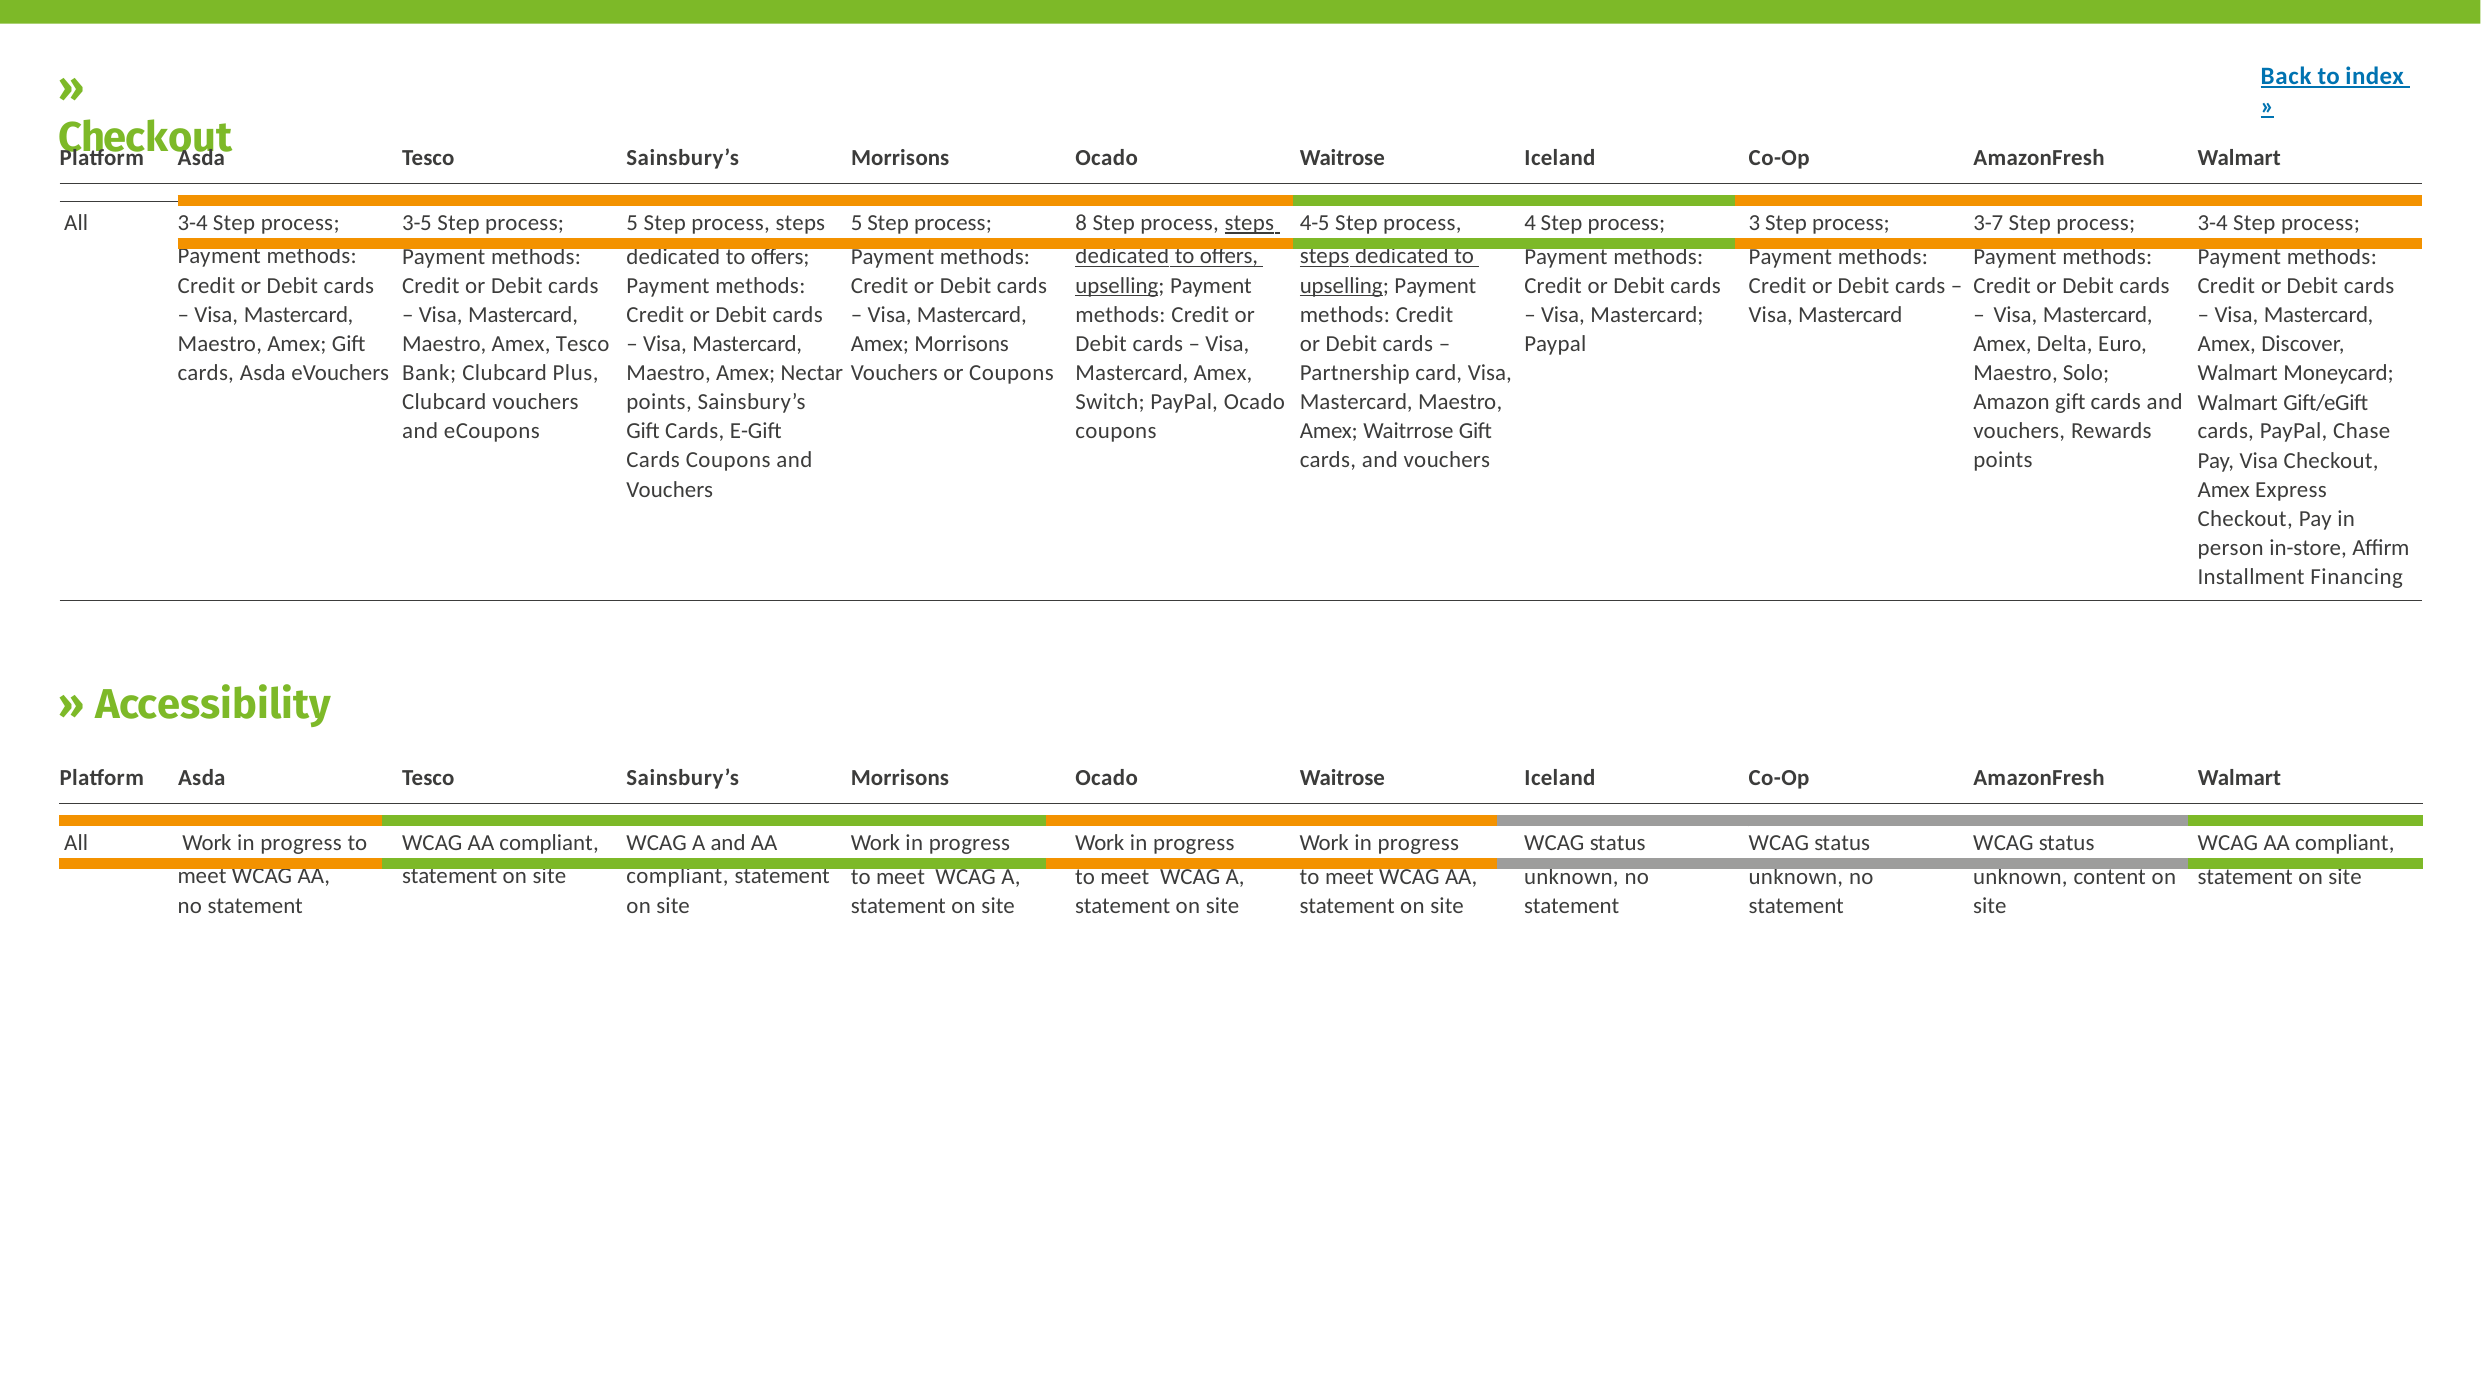

Back to index »
# » Checkout
| Platform | Asda | Tesco | Sainsbury’s | Morrisons | Ocado | Waitrose | Iceland | Co-Op | AmazonFresh | Walmart |
| --- | --- | --- | --- | --- | --- | --- | --- | --- | --- | --- |
|  |  |  |  |  |  |  |  |  |  |  |
| All | 3-4 Step process; | 3-5 Step process; | 5 Step process, steps | 5 Step process; | 8 Step process, steps | 4-5 Step process, | 4 Step process; | 3 Step process; | 3-7 Step process; | 3-4 Step process; |
|  | Payment methods: | Payment methods: | dedicated to offers; | Payment methods: | dedicated to offers, | steps dedicated to | Payment methods: | Payment methods: | Payment methods: | Payment methods: |
|  | Credit or Debit cards | Credit or Debit cards | Payment methods: | Credit or Debit cards | upselling; Payment | upselling; Payment | Credit or Debit cards | Credit or Debit cards – | Credit or Debit cards | Credit or Debit cards |
|  | – Visa, Mastercard, | – Visa, Mastercard, | Credit or Debit cards | – Visa, Mastercard, | methods: Credit or | methods: Credit | – Visa, Mastercard; | Visa, Mastercard | – Visa, Mastercard, | – Visa, Mastercard, |
|  | Maestro, Amex; Gift | Maestro, Amex, Tesco | – Visa, Mastercard, | Amex; Morrisons | Debit cards – Visa, | or Debit cards – | Paypal |  | Amex, Delta, Euro, | Amex, Discover, |
|  | cards, Asda eVouchers | Bank; Clubcard Plus, | Maestro, Amex; Nectar | Vouchers or Coupons | Mastercard, Amex, | Partnership card, Visa, |  |  | Maestro, Solo; | Walmart Moneycard; |
|  |  | Clubcard vouchers | points, Sainsbury’s |  | Switch; PayPal, Ocado | Mastercard, Maestro, |  |  | Amazon gift cards and | Walmart Gift/eGift |
|  |  | and eCoupons | Gift Cards, E-Gift |  | coupons | Amex; Waitrrose Gift |  |  | vouchers, Rewards | cards, PayPal, Chase |
|  |  |  | Cards Coupons and |  |  | cards, and vouchers |  |  | points | Pay, Visa Checkout, |
|  |  |  | Vouchers |  |  |  |  |  |  | Amex Express |
|  |  |  |  |  |  |  |  |  |  | Checkout, Pay in |
|  |  |  |  |  |  |  |  |  |  | person in-store, Affirm |
|  |  |  |  |  |  |  |  |  |  | Installment Financing |
| » Accessibility |  |  |  |  |  |  |  |  |  |
| --- | --- | --- | --- | --- | --- | --- | --- | --- | --- |
| Platform Asda | Tesco | Sainsbury’s | Morrisons | Ocado | Waitrose | Iceland | Co-Op | AmazonFresh | Walmart |
|  |  |  |  |  |  |  |  |  |  |
| All Work in progress to | WCAG AA compliant, | WCAG A and AA | Work in progress | Work in progress | Work in progress | WCAG status | WCAG status | WCAG status | WCAG AA compliant, |
| meet WCAG AA, | statement on site | compliant, statement | to meet WCAG A, | to meet WCAG A, | to meet WCAG AA, | unknown, no | unknown, no | unknown, content on | statement on site |
| no statement |  | on site | statement on site | statement on site | statement on site | statement | statement | site |  |